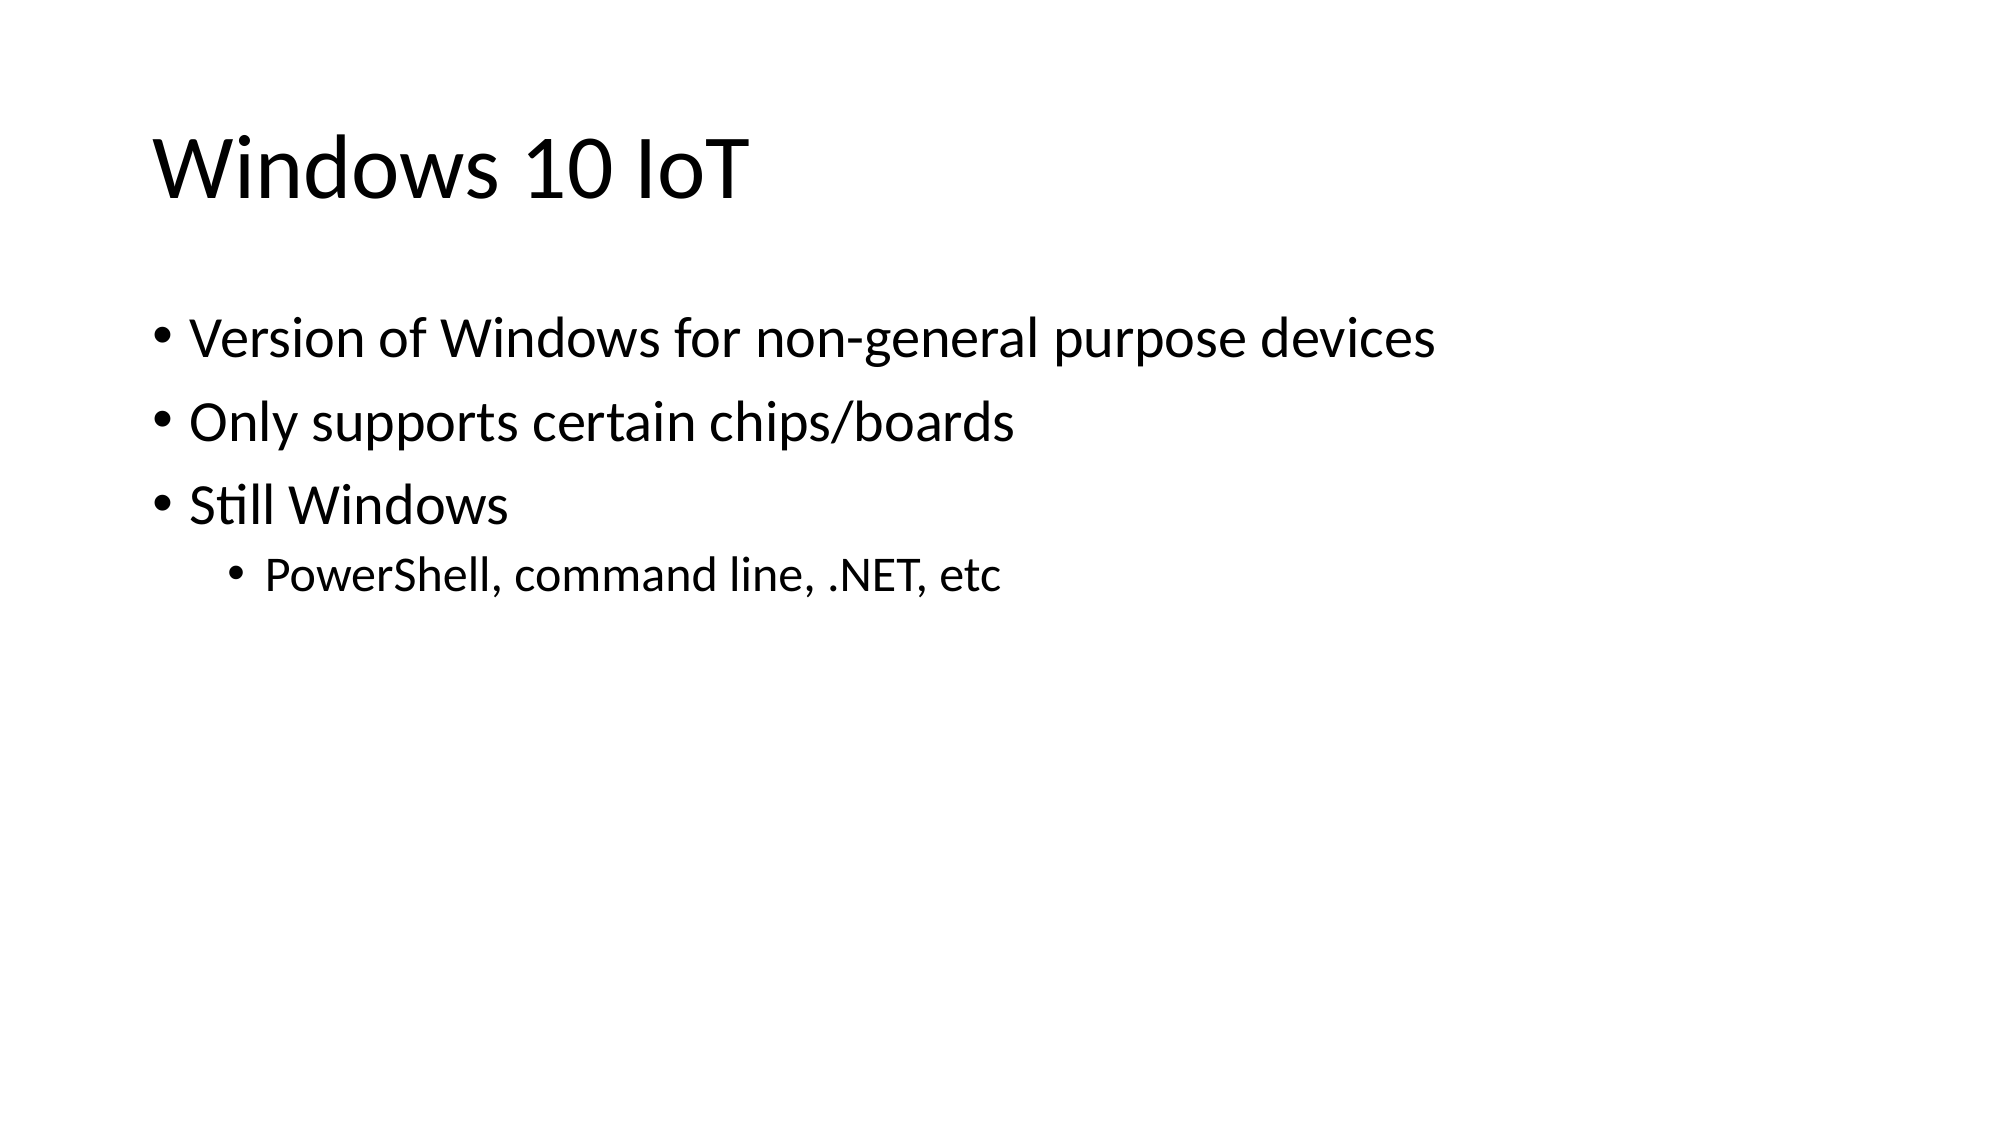

# Windows 10 IoT
Version of Windows for non-general purpose devices
Only supports certain chips/boards
Still Windows
PowerShell, command line, .NET, etc